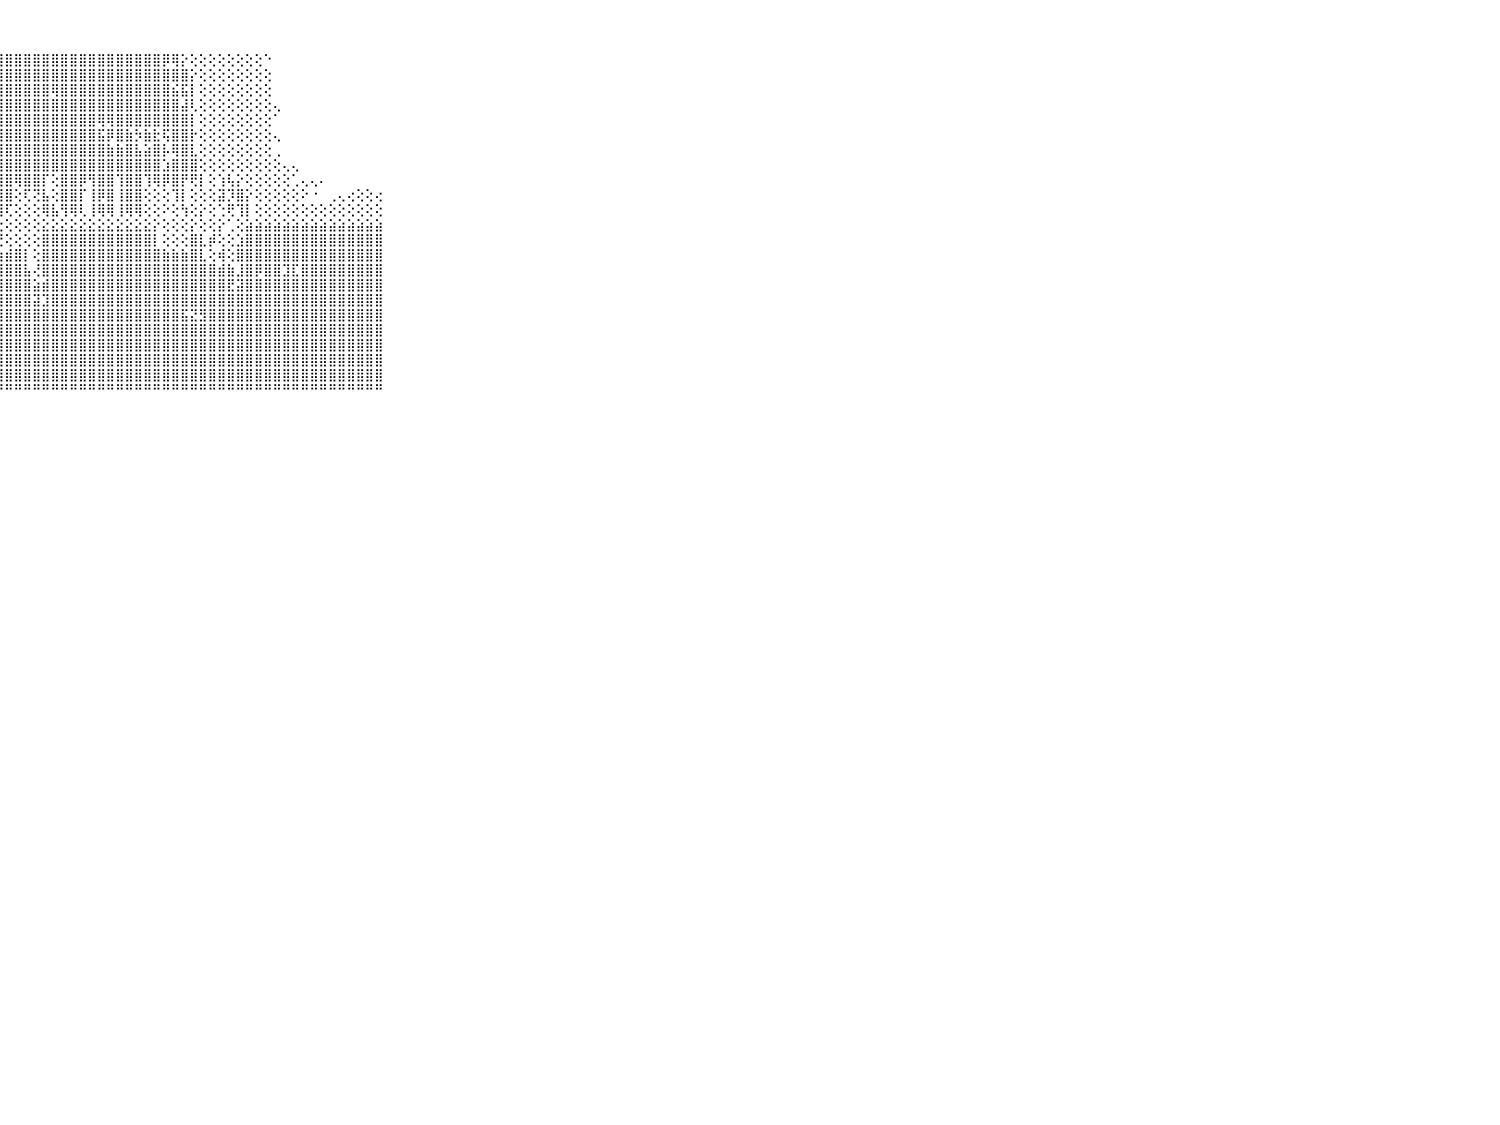

⠀⠀⠀⠀⠀⠀⠀⠀⠀⠀⠀⣿⣿⣿⣿⣿⣿⣿⣿⣿⣿⣿⣿⣿⣿⣿⣿⣿⣿⣿⣿⣿⣿⣿⣿⣿⣿⣿⣿⣿⣿⣿⣿⣿⣿⡿⢿⡕⢕⢕⢕⢕⢕⢕⢕⢕⠑⠀⠀⠀⠀⠀⠀⠀⠀⠀⠀⠀⠀⠀⠀⠀⠀⠀⠀⠀⠀⠀⠀⠀⠀
⠀⠀⠀⠀⠀⠀⠀⠀⠀⠀⠀⣿⣿⣿⣿⣿⣿⣿⣿⣿⣿⣿⣿⣿⣿⣿⣿⣿⣿⣿⣿⣿⣿⣿⣿⣿⣿⣿⣿⣿⣿⣿⣿⣿⣿⣿⣿⣿⡕⢕⢕⢕⢕⢕⢕⢕⢕⠀⠀⠀⠀⠀⠀⠀⠀⠀⠀⠀⠀⠀⠀⠀⠀⠀⠀⠀⠀⠀⠀⠀⠀
⠀⠀⠀⠀⠀⠀⠀⠀⠀⠀⠀⣿⣿⣿⣿⣿⣿⣿⣿⣿⣿⣿⣿⣿⣿⣿⣿⣿⣿⣿⣿⣿⣿⢿⣿⣿⣿⣿⣿⣿⣿⣿⣿⣿⣿⣿⣮⣯⡇⢕⢕⢕⢕⢕⢕⢕⢕⠀⠀⠀⠀⠀⠀⠀⠀⠀⠀⠀⠀⠀⠀⠀⠀⠀⠀⠀⠀⠀⠀⠀⠀
⠀⠀⠀⠀⠀⠀⠀⠀⠀⠀⠀⣿⣿⣿⣿⣿⣿⣿⣿⣿⣿⣿⣿⣿⣿⣿⣿⣿⣿⣿⣿⣿⣿⣿⣿⣿⣿⣿⣿⣿⣿⣿⣿⣿⣿⣿⣿⣼⢇⢕⢕⢕⢕⢕⢕⢕⢕⢄⠀⠀⠀⠀⠀⠀⠀⠀⠀⠀⠀⠀⠀⠀⠀⠀⠀⠀⠀⠀⠀⠀⠀
⠀⠀⠀⠀⠀⠀⠀⠀⠀⠀⠀⣽⣿⣿⡿⣿⣿⣿⣿⣿⣿⣿⣿⣿⣿⣿⣿⣿⣿⣿⣿⣿⣿⣿⣿⣿⣿⣿⢿⢿⣿⣿⣿⣿⣿⣿⣿⣿⡇⢕⢕⢕⢕⢕⢕⢕⢕⠁⠀⠀⠀⠀⠀⠀⠀⠀⠀⠀⠀⠀⠀⠀⠀⠀⠀⠀⠀⠀⠀⠀⠀
⠀⠀⠀⠀⠀⠀⠀⠀⠀⠀⠀⣿⣿⣿⣿⣿⣿⣿⣿⣿⣿⣿⣿⣿⣿⣿⣿⣿⣿⣿⣿⣿⣿⣿⣿⣿⣿⣿⣯⡿⣿⣷⡳⣷⣗⢯⣿⣿⡗⢕⢕⢕⢕⢕⢕⢕⢕⢄⠀⠀⠀⠀⠀⠀⠀⠀⠀⠀⠀⠀⠀⠀⠀⠀⠀⠀⠀⠀⠀⠀⠀
⠀⠀⠀⠀⠀⠀⠀⠀⠀⠀⠀⣿⣿⣿⣿⣿⣿⣿⣿⣿⣻⣿⣿⣿⣿⣿⣿⣿⣿⣿⣿⣿⣿⣿⣿⣿⣿⣿⣿⣷⣷⣿⣧⣵⣿⡧⢿⣿⣇⢕⢕⢕⢕⢕⢕⢕⢕⢀⠀⠀⠀⠀⠀⠀⠀⠀⠀⠀⠀⠀⠀⠀⠀⠀⠀⠀⠀⠀⠀⠀⠀
⠀⠀⠀⠀⠀⠀⠀⠀⠀⠀⠀⣿⣿⣿⣿⣿⣿⣿⣿⣿⢕⣿⣿⣿⣿⣿⣿⣿⣿⣿⣿⣿⣿⣿⣿⣿⣿⣿⣿⣿⣿⣿⣿⣿⣿⣱⣿⣿⣿⢕⢕⢕⢕⢕⢕⢕⢕⢕⢄⢄⠀⠀⠀⠀⠀⠀⠀⠀⠀⠀⠀⠀⠀⠀⠀⠀⠀⠀⠀⠀⠀
⠀⠀⠀⠀⠀⠀⠀⠀⠀⠀⠀⣿⣿⣿⣿⢺⣿⣿⣿⡇⢜⣿⣿⣿⣿⢻⣿⣿⣿⢿⣿⣿⡏⢕⣿⣿⡿⢻⣿⣿⢹⣿⣿⢹⢿⡿⣿⡟⢟⡇⢕⢱⢧⡕⢕⢕⢕⢕⢕⢁⢄⢄⠄⠀⠀⠀⠀⠀⠀⠀⠀⠀⠀⠀⠀⠀⠀⠀⠀⠀⠀
⠀⠀⠀⠀⠀⠀⠀⠀⠀⠀⠀⣿⣿⣿⡿⢿⣿⣿⣿⡇⢕⣿⣿⣿⣿⢸⣿⣿⣿⢕⢏⢝⣧⢕⣿⣿⡏⢸⡿⣿⢸⣿⣿⢕⢕⢕⢹⡇⢕⢕⢕⣽⡹⣿⡕⢕⢕⢕⢕⢕⠕⠐⠀⢀⢄⢔⢕⢕⢔⠀⠀⠀⠀⠀⠀⠀⠀⠀⠀⠀⠀
⠀⠀⠀⠀⠀⠀⠀⠀⠀⠀⠀⢿⢿⢿⢏⢜⢿⢿⢿⢇⢕⢸⢿⢿⢏⢸⢟⣿⢏⢕⢕⢕⢿⣧⢻⢿⢇⢸⢿⢿⢸⢿⢿⢕⢕⠕⢕⢳⢕⡕⢕⢑⢟⢹⡇⢕⢕⢕⢕⢕⢕⢕⢕⢕⢕⢕⢕⢕⢕⠀⠀⠀⠀⠀⠀⠀⠀⠀⠀⠀⠀
⠀⠀⠀⠀⠀⠀⠀⠀⠀⠀⠀⢕⢕⢕⢕⢕⢕⢕⢕⢕⢕⢕⢕⢕⢕⢕⢕⢕⢕⢕⢕⢕⣕⣕⣕⣕⣕⣕⣕⣕⣕⣕⣕⣕⡕⢕⢕⢕⡕⢕⢕⡕⢁⢕⣵⣵⣵⣵⣵⣵⣵⣵⣵⣵⣵⣵⣵⣵⣵⠀⠀⠀⠀⠀⠀⠀⠀⠀⠀⠀⠀
⠀⠀⠀⠀⠀⠀⠀⠀⠀⠀⠀⣿⣿⣿⣿⣿⣿⣿⣿⣿⣿⣿⣿⣿⣿⣿⡿⢟⢕⢕⢕⢕⣿⣿⣿⣿⣿⣿⣿⣿⣿⣿⣿⣿⡇⢕⢕⢕⣿⣇⡾⢕⢕⣱⣿⣿⣿⣿⣿⣿⣿⣿⣿⣿⣿⣿⣿⣿⣿⠀⠀⠀⠀⠀⠀⠀⠀⠀⠀⠀⠀
⠀⠀⠀⠀⠀⠀⠀⠀⠀⠀⠀⣿⣿⣿⣿⣿⣿⣿⣿⣿⣿⣿⣿⣿⣿⣿⢕⣵⣾⣿⡇⢕⣿⣿⣿⣿⣿⣿⣿⣿⣿⣿⣿⣿⣿⣷⣷⣷⣿⣇⢕⢾⢕⣿⣿⣿⣿⣿⣿⣿⣿⣿⣿⣿⣿⣿⣿⣿⣿⠀⠀⠀⠀⠀⠀⠀⠀⠀⠀⠀⠀
⠀⠀⠀⠀⠀⠀⠀⠀⠀⠀⠀⣿⣿⣿⣿⣿⣿⣿⣿⣿⣿⣿⣿⣿⣿⣿⣧⣿⣿⣿⣧⢜⣿⣿⣿⣿⣿⣿⣿⣿⣿⣿⣿⣿⣿⣿⣿⣿⣿⣿⣿⣾⣷⣸⣿⡿⣿⣿⣹⣏⣿⣿⣿⣿⣿⣿⣿⣿⣿⠀⠀⠀⠀⠀⠀⠀⠀⠀⠀⠀⠀
⠀⠀⠀⠀⠀⠀⠀⠀⠀⠀⠀⣿⣿⣿⣿⣿⣿⣿⣿⣿⣿⣿⣿⣿⣿⣿⣿⣽⣿⣿⣿⣵⣾⣿⣿⣿⣿⣿⣿⣿⣿⣿⣿⣿⣿⣿⣿⣿⣿⣿⣿⣿⣟⣽⣿⣿⣿⣿⣿⣿⣿⣿⣿⣿⣿⣿⣿⣿⣿⠀⠀⠀⠀⠀⠀⠀⠀⠀⠀⠀⠀
⠀⠀⠀⠀⠀⠀⠀⠀⠀⠀⠀⣿⣿⣿⣿⣿⣿⣿⣿⣿⣿⣿⣿⣿⣿⣿⣿⣿⣿⣿⣿⣽⣹⣿⣿⣿⣿⣿⣿⣿⣿⣿⣿⣿⣿⣿⣿⣿⣿⣿⣿⣿⣿⣿⣿⣿⣿⣿⣿⣿⣿⣿⣿⣿⣿⣿⣿⣿⣿⠀⠀⠀⠀⠀⠀⠀⠀⠀⠀⠀⠀
⠀⠀⠀⠀⠀⠀⠀⠀⠀⠀⠀⣿⣿⣿⣿⣿⣿⣿⣿⣿⣿⣿⣿⣿⣿⣿⣿⣿⣿⣿⣿⣿⣿⣿⣿⣿⣿⣿⣿⣿⣿⣿⣿⣿⣿⣿⣿⣯⣝⣻⣿⣿⣿⣿⣿⣿⣿⣿⣿⣿⣿⣿⣿⣿⣿⣿⣿⣿⣿⠀⠀⠀⠀⠀⠀⠀⠀⠀⠀⠀⠀
⠀⠀⠀⠀⠀⠀⠀⠀⠀⠀⠀⣿⣿⣿⣿⣿⣿⣿⣿⣿⣿⣿⣿⣿⣿⣿⣿⣿⣿⣿⣿⣿⣿⣿⣿⣿⣿⣿⣿⣿⣿⣿⣿⣿⣿⣿⣿⣿⣿⣿⣿⣿⣿⣿⣿⣿⣿⣿⣿⣿⣿⣿⣿⣿⣿⣿⣿⣿⣿⠀⠀⠀⠀⠀⠀⠀⠀⠀⠀⠀⠀
⠀⠀⠀⠀⠀⠀⠀⠀⠀⠀⠀⣿⣿⣿⣿⣿⣿⣿⣿⣿⣿⣿⣿⣿⣿⣿⣿⣿⣿⣿⣿⣿⣿⣿⣿⣿⣿⣿⣿⣿⣿⣿⣿⣿⣿⣿⣿⣿⣿⣿⣿⣿⣿⣿⣿⣿⣿⣿⣿⣿⣿⣿⣿⣿⣿⣿⣿⣿⣿⠀⠀⠀⠀⠀⠀⠀⠀⠀⠀⠀⠀
⠀⠀⠀⠀⠀⠀⠀⠀⠀⠀⠀⣿⣿⣿⣿⣿⣿⣿⣿⣿⣿⣿⣿⣿⣿⣿⣿⣿⣿⣿⣿⣿⣿⣿⣿⣿⣿⣿⣿⣿⣿⣿⣿⣿⣿⣿⣿⣿⣿⣿⣿⣿⣿⣿⣿⣿⣿⣿⣿⣿⣿⣿⣿⣿⣿⣿⣿⣿⣿⠀⠀⠀⠀⠀⠀⠀⠀⠀⠀⠀⠀
⠀⠀⠀⠀⠀⠀⠀⠀⠀⠀⠀⣿⣿⣿⣿⣿⣿⣿⣿⣿⣿⣿⣿⣿⣿⣿⣿⣿⣿⣿⣿⣿⣿⣿⣿⣿⣿⣿⣿⣿⣿⣿⣿⣿⣿⣿⣿⣿⣿⣿⣿⣿⣿⣿⣿⣿⣿⣿⣿⣿⣿⣿⣿⣿⣿⣿⣿⣿⣿⠀⠀⠀⠀⠀⠀⠀⠀⠀⠀⠀⠀
⠀⠀⠀⠀⠀⠀⠀⠀⠀⠀⠀⠛⠛⠛⠛⠛⠛⠛⠛⠛⠛⠛⠛⠛⠛⠛⠛⠛⠛⠛⠛⠛⠛⠛⠛⠛⠛⠛⠛⠛⠛⠛⠛⠛⠛⠛⠛⠛⠛⠛⠛⠛⠛⠛⠛⠛⠛⠛⠛⠛⠛⠛⠛⠛⠛⠛⠛⠛⠛⠀⠀⠀⠀⠀⠀⠀⠀⠀⠀⠀⠀